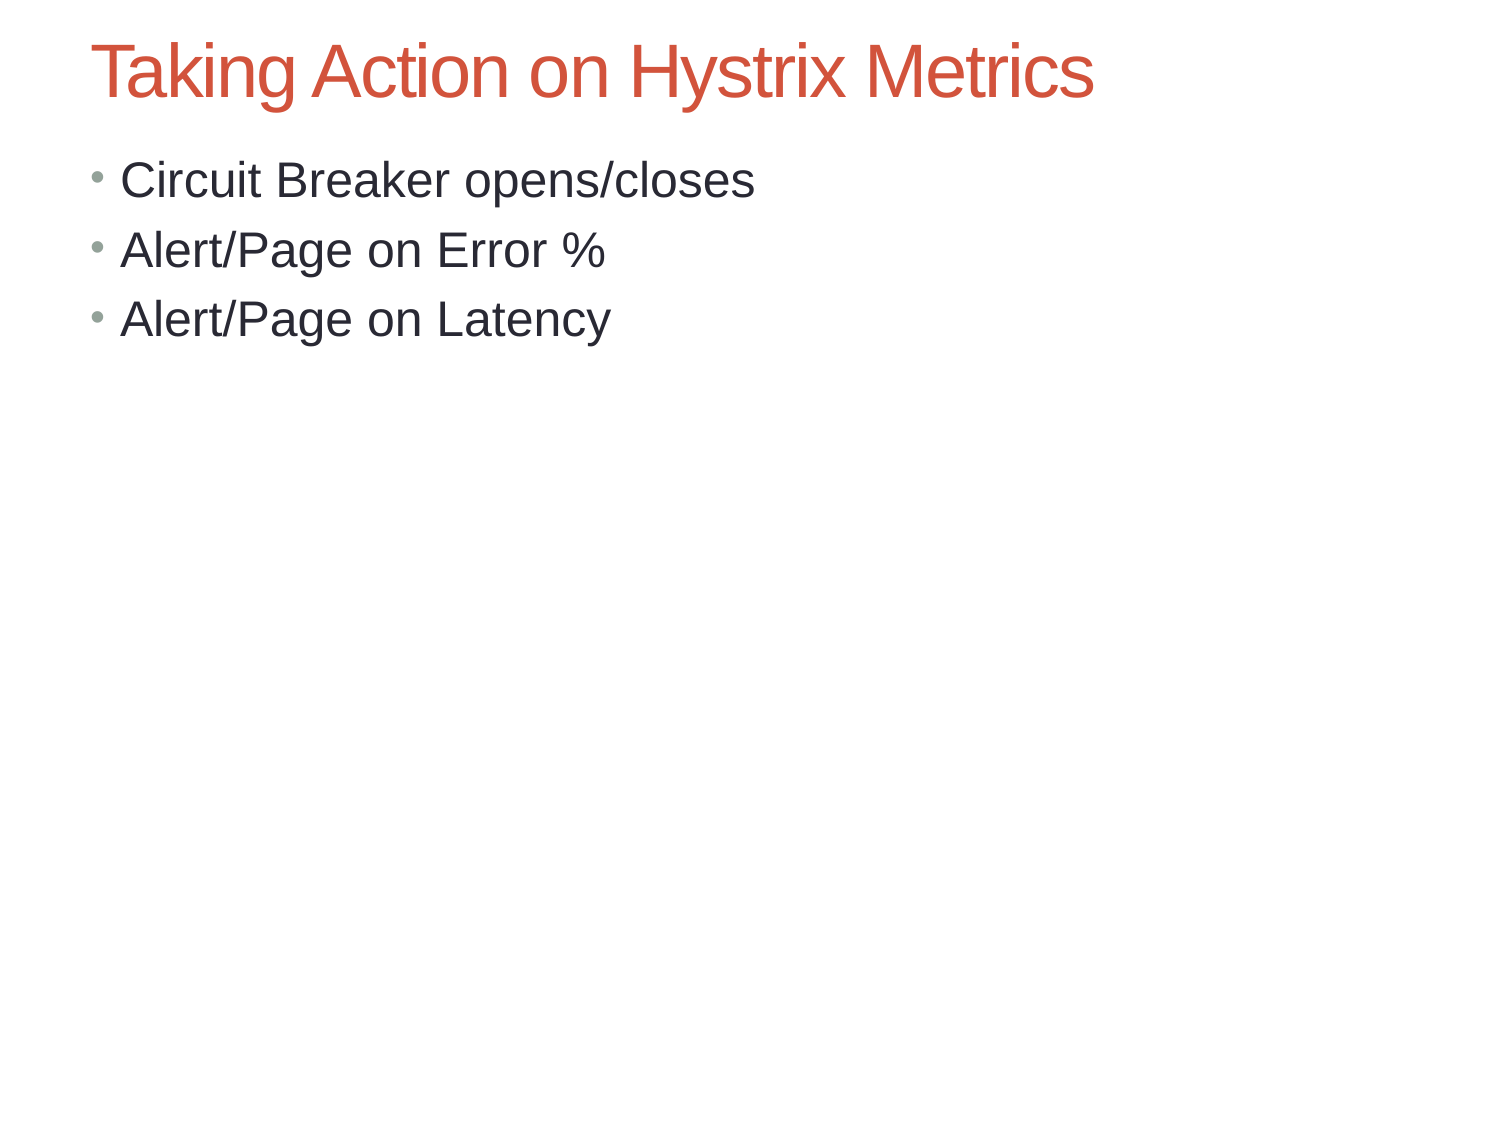

# Taking Action on Hystrix Metrics
Circuit Breaker opens/closes
Alert/Page on Error %
Alert/Page on Latency